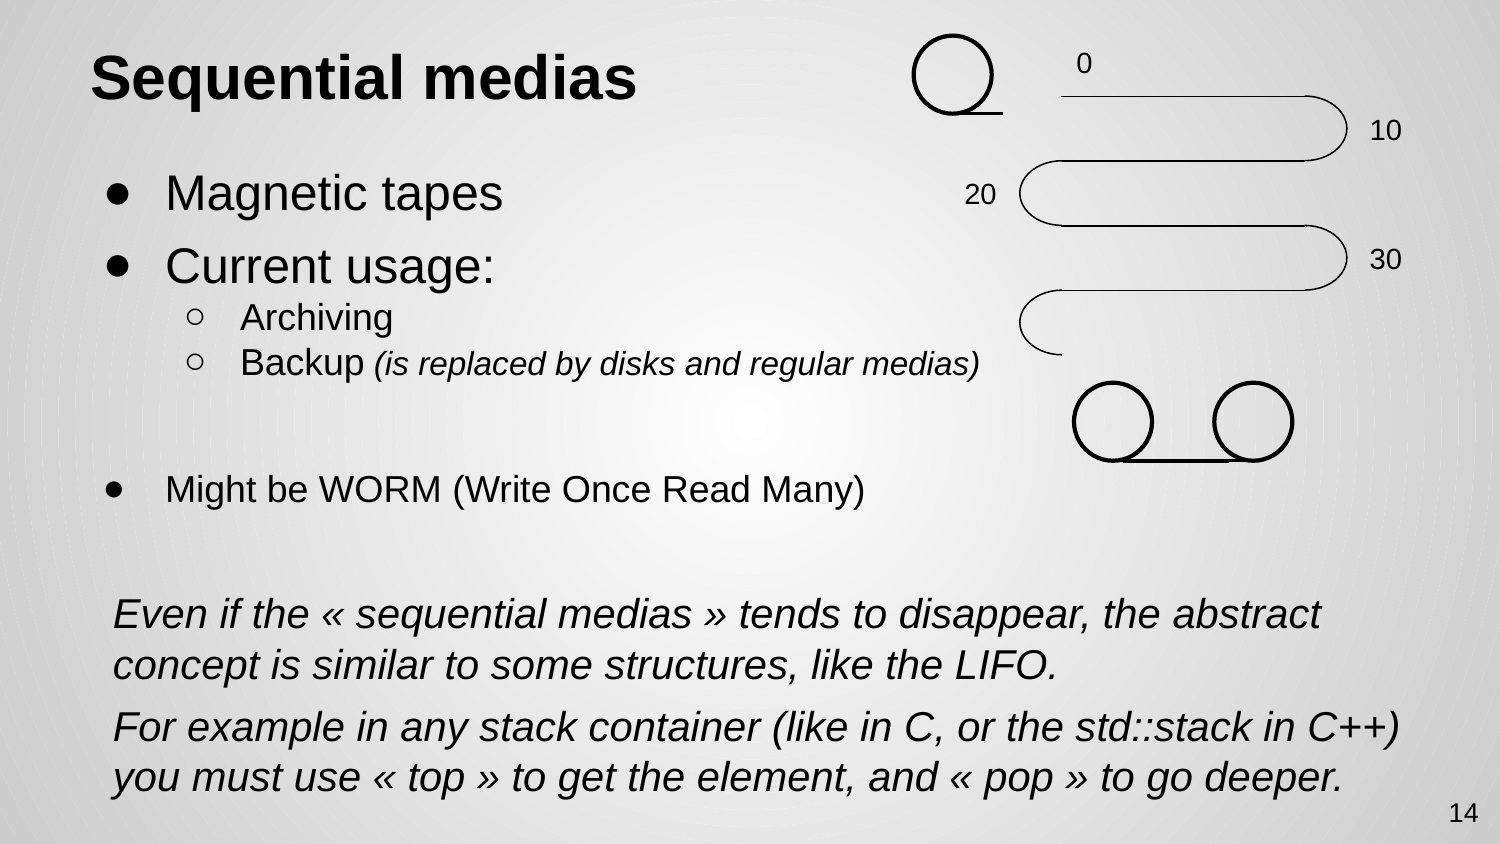

# Sequential medias

0

10
20
30
Magnetic tapes
Current usage:
Archiving
Backup (is replaced by disks and regular medias)

Might be WORM (Write Once Read Many)

Even if the « sequential medias » tends to disappear, the abstract concept is similar to some structures, like the LIFO.
For example in any stack container (like in C, or the std::stack in C++)
you must use « top » to get the element, and « pop » to go deeper.

14